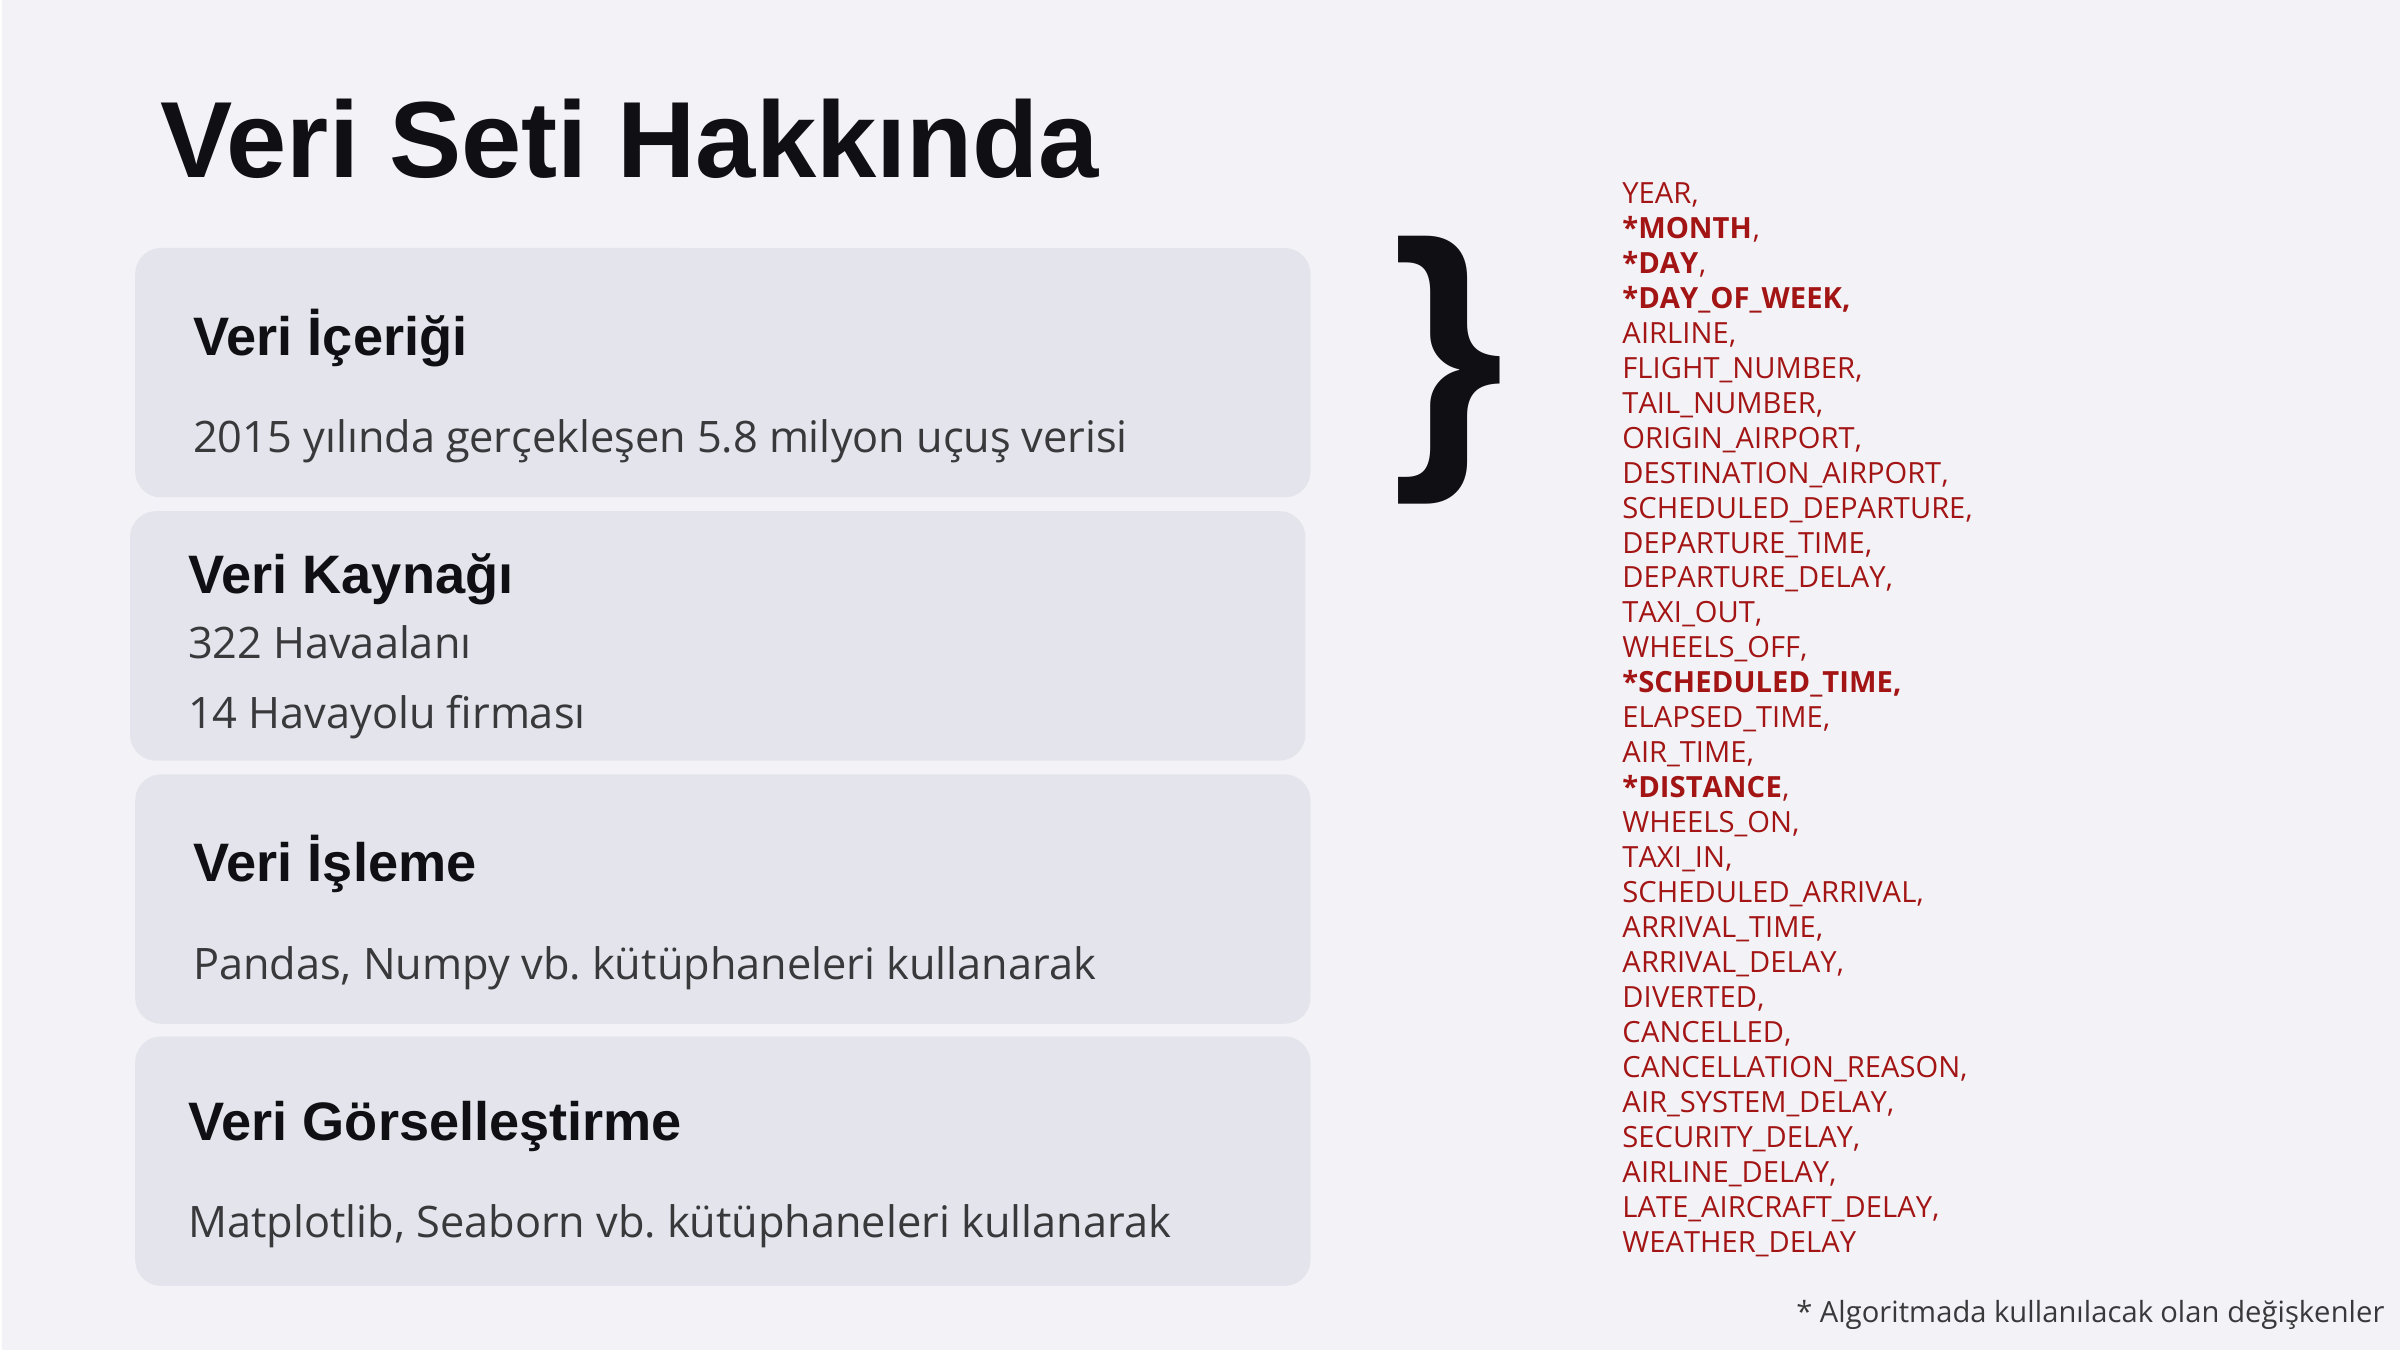

Veri Seti Hakkında
YEAR,
*MONTH,
*DAY,
*DAY_OF_WEEK,
AIRLINE,
FLIGHT_NUMBER,
TAIL_NUMBER,
ORIGIN_AIRPORT,
DESTINATION_AIRPORT,
SCHEDULED_DEPARTURE,
DEPARTURE_TIME,
DEPARTURE_DELAY,
TAXI_OUT,
WHEELS_OFF,
*SCHEDULED_TIME,
ELAPSED_TIME,
AIR_TIME,
*DISTANCE,
WHEELS_ON,
TAXI_IN,
SCHEDULED_ARRIVAL,
ARRIVAL_TIME,
ARRIVAL_DELAY,
DIVERTED,
CANCELLED,
CANCELLATION_REASON,
AIR_SYSTEM_DELAY,
SECURITY_DELAY,
AIRLINE_DELAY,
LATE_AIRCRAFT_DELAY,
WEATHER_DELAY

Veri İçeriği
}
2015 yılında gerçekleşen 5.8 milyon uçuş verisi

Veri Kaynağı
322 Havaalanı
14 Havayolu firması

Veri İşleme

Pandas, Numpy vb. kütüphaneleri kullanarak

Veri Görselleştirme
Matplotlib, Seaborn vb. kütüphaneleri kullanarak
* Algoritmada kullanılacak olan değişkenler